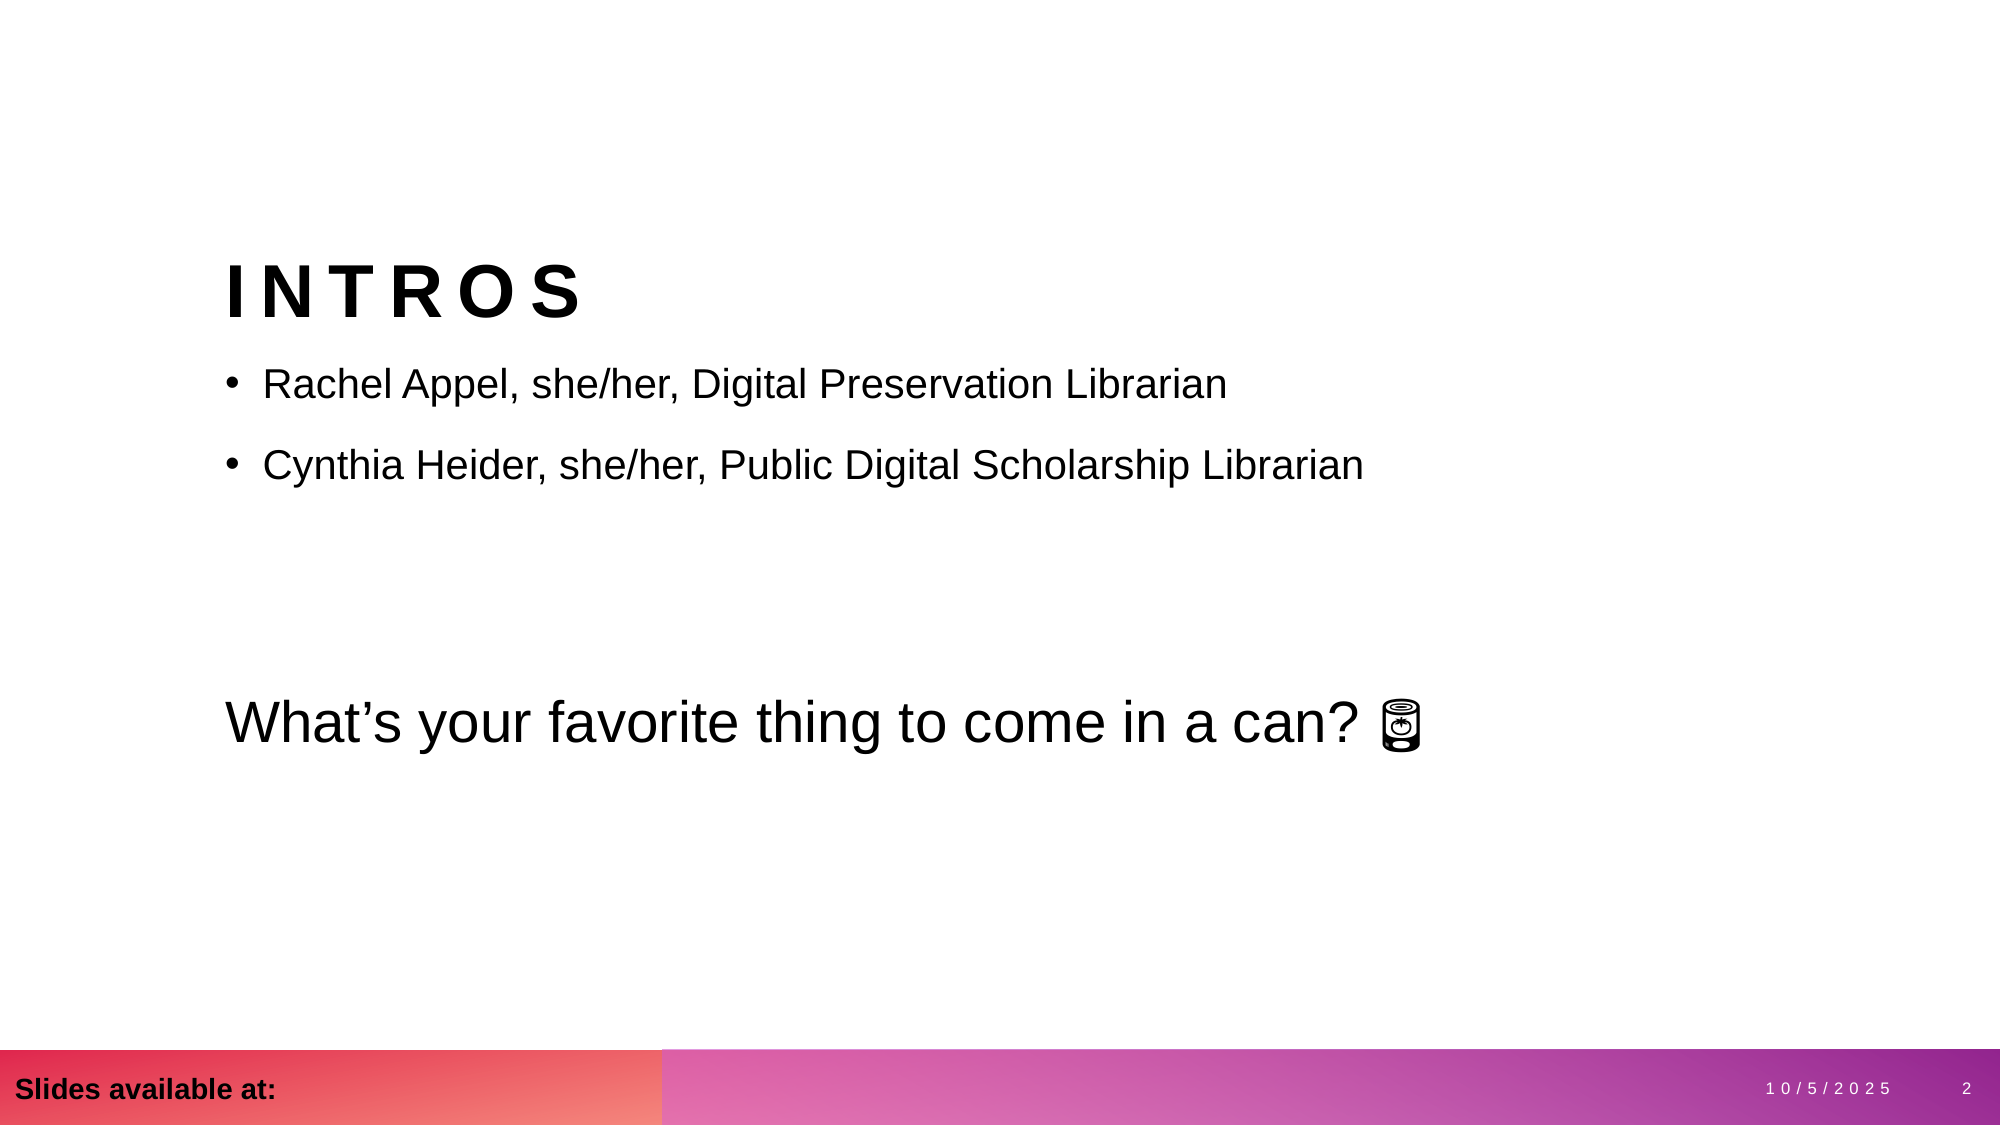

# Intros
Rachel Appel, she/her, Digital Preservation Librarian
Cynthia Heider, she/her, Public Digital Scholarship Librarian

What’s your favorite thing to come in a can? 🥫
Slides available at:
2
10/5/2025